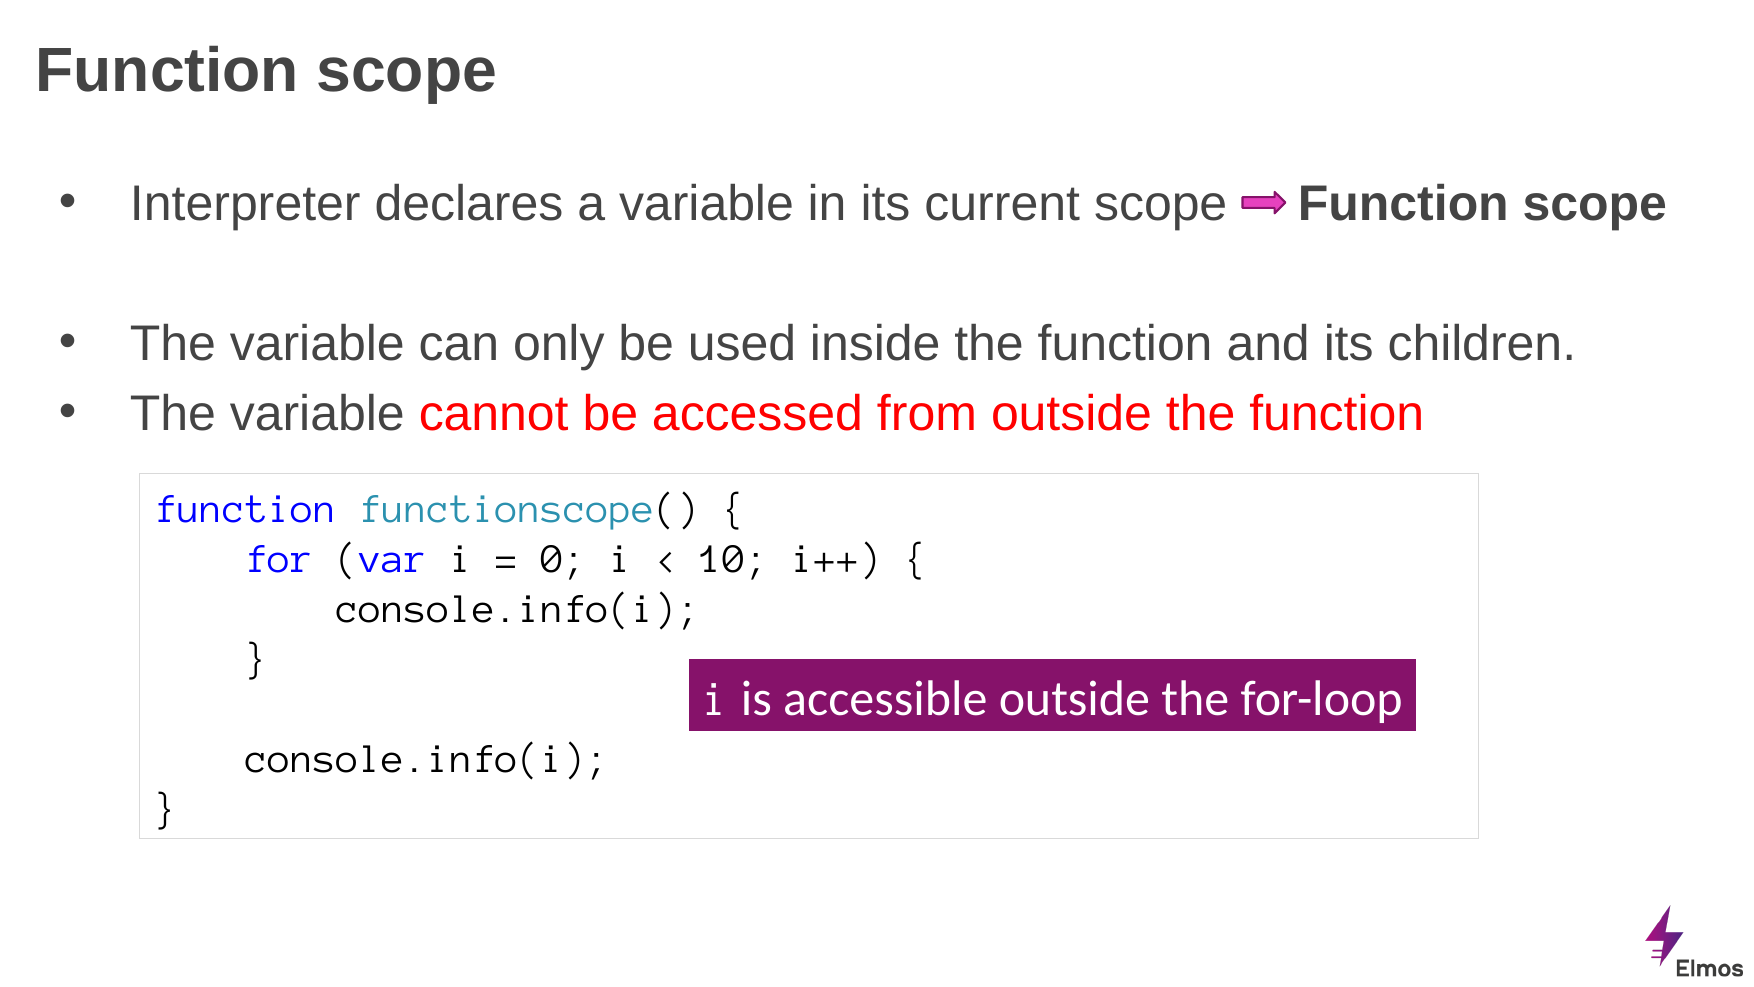

# Function scope
Interpreter declares a variable in its current scope     Function scope

The variable can only be used inside the function and its children.
The variable cannot be accessed from outside the function

function functionscope() {
    for (var i = 0; i < 10; i++) {
        console.info(i);
    }

    console.info(i);
}
i is accessible outside the for-loop